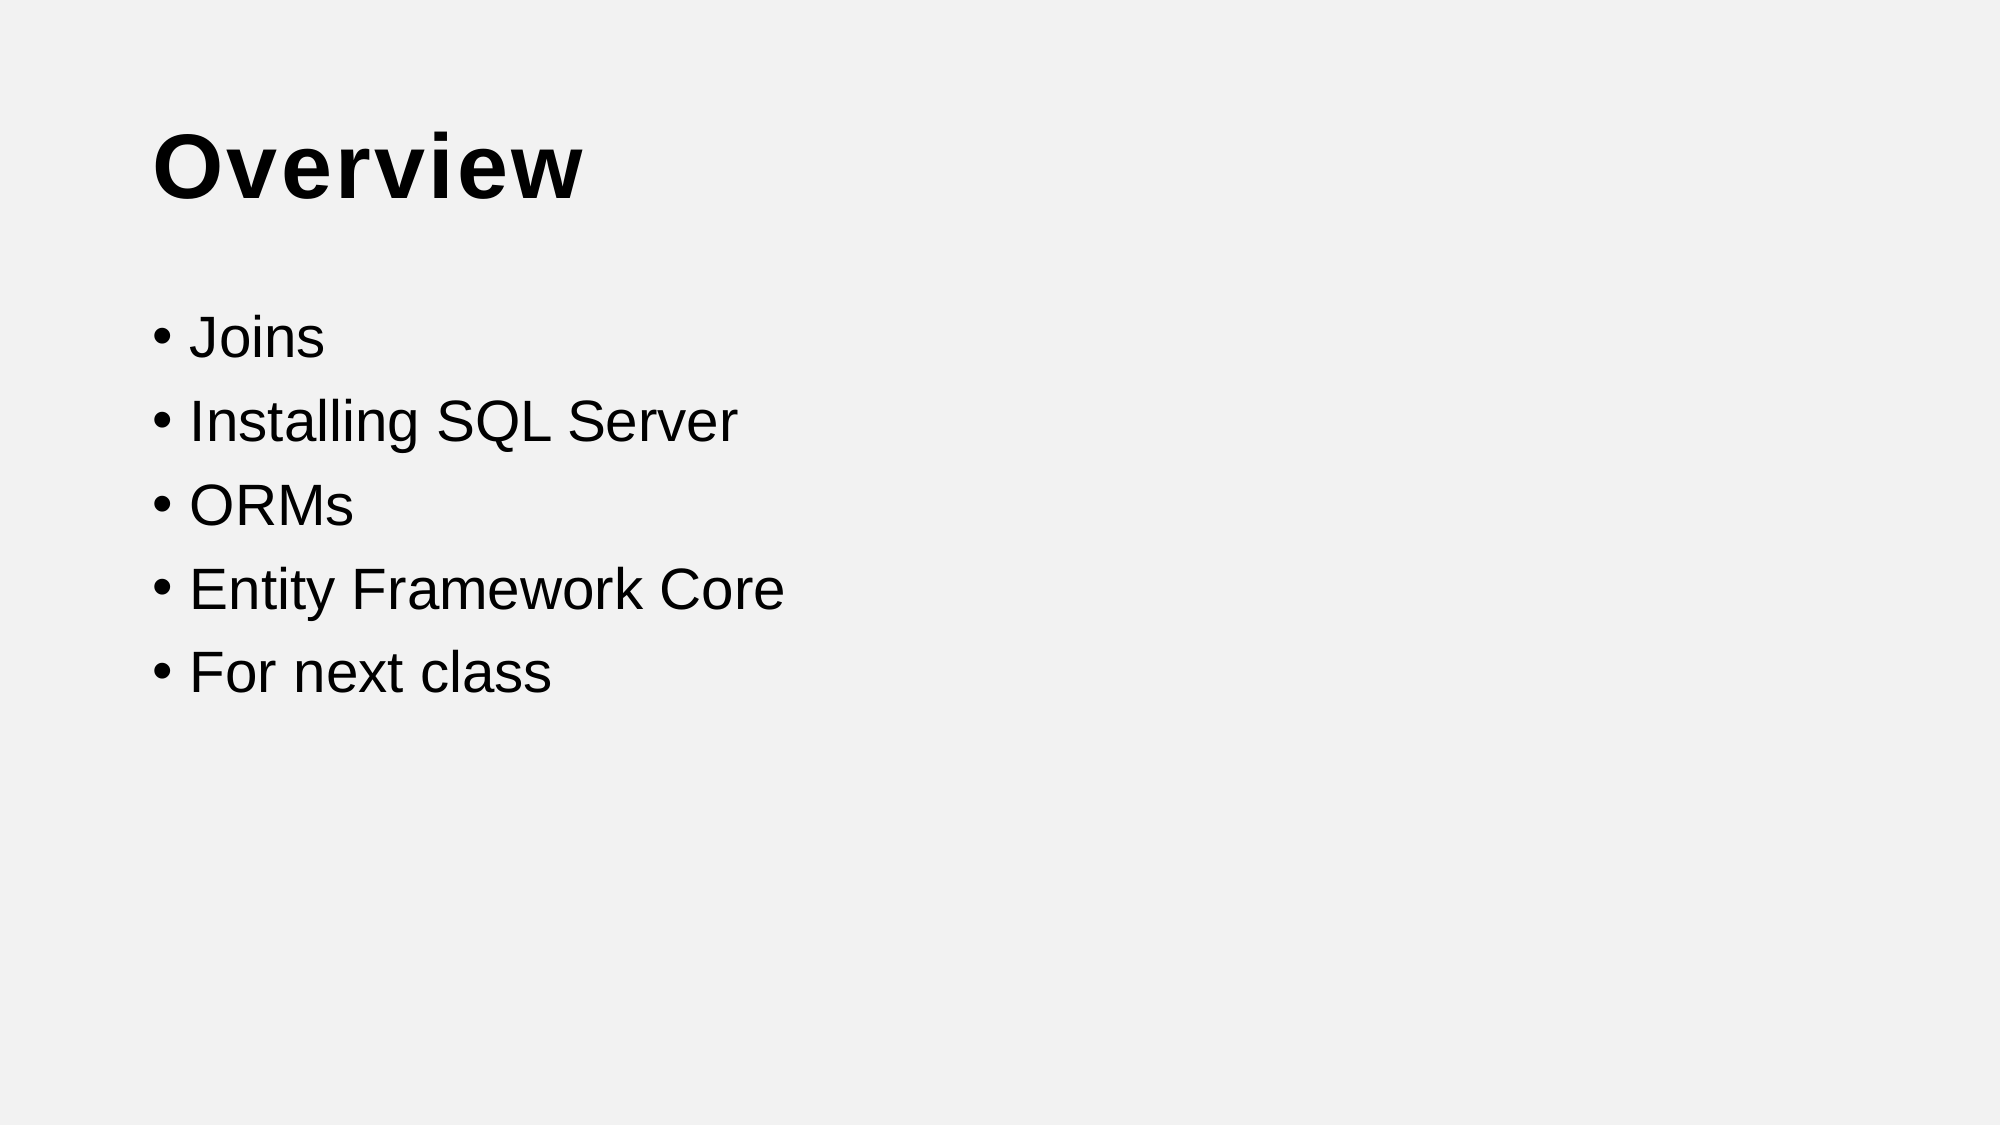

# Overview
Joins
Installing SQL Server
ORMs
Entity Framework Core
For next class